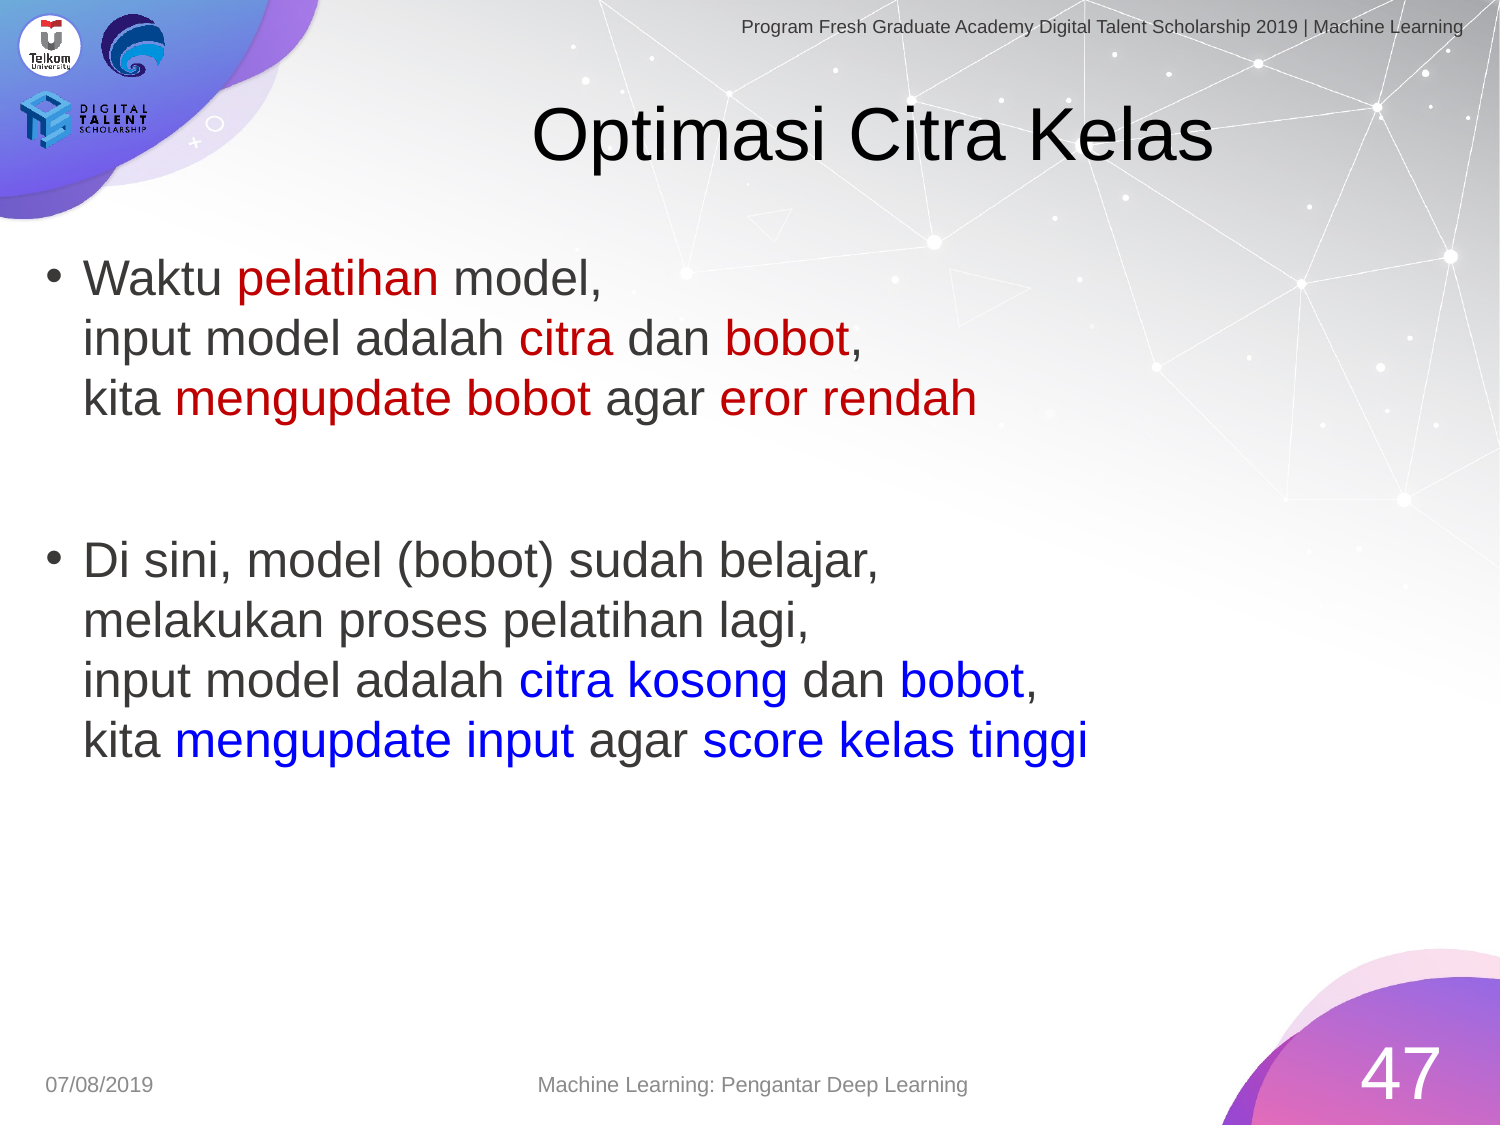

# Optimasi Citra Kelas
Waktu pelatihan model,
input model adalah citra dan bobot,
kita mengupdate bobot agar eror rendah

Di sini, model (bobot) sudah belajar,
melakukan proses pelatihan lagi,
input model adalah citra kosong dan bobot,
kita mengupdate input agar score kelas tinggi
47
Machine Learning: Pengantar Deep Learning
07/08/2019